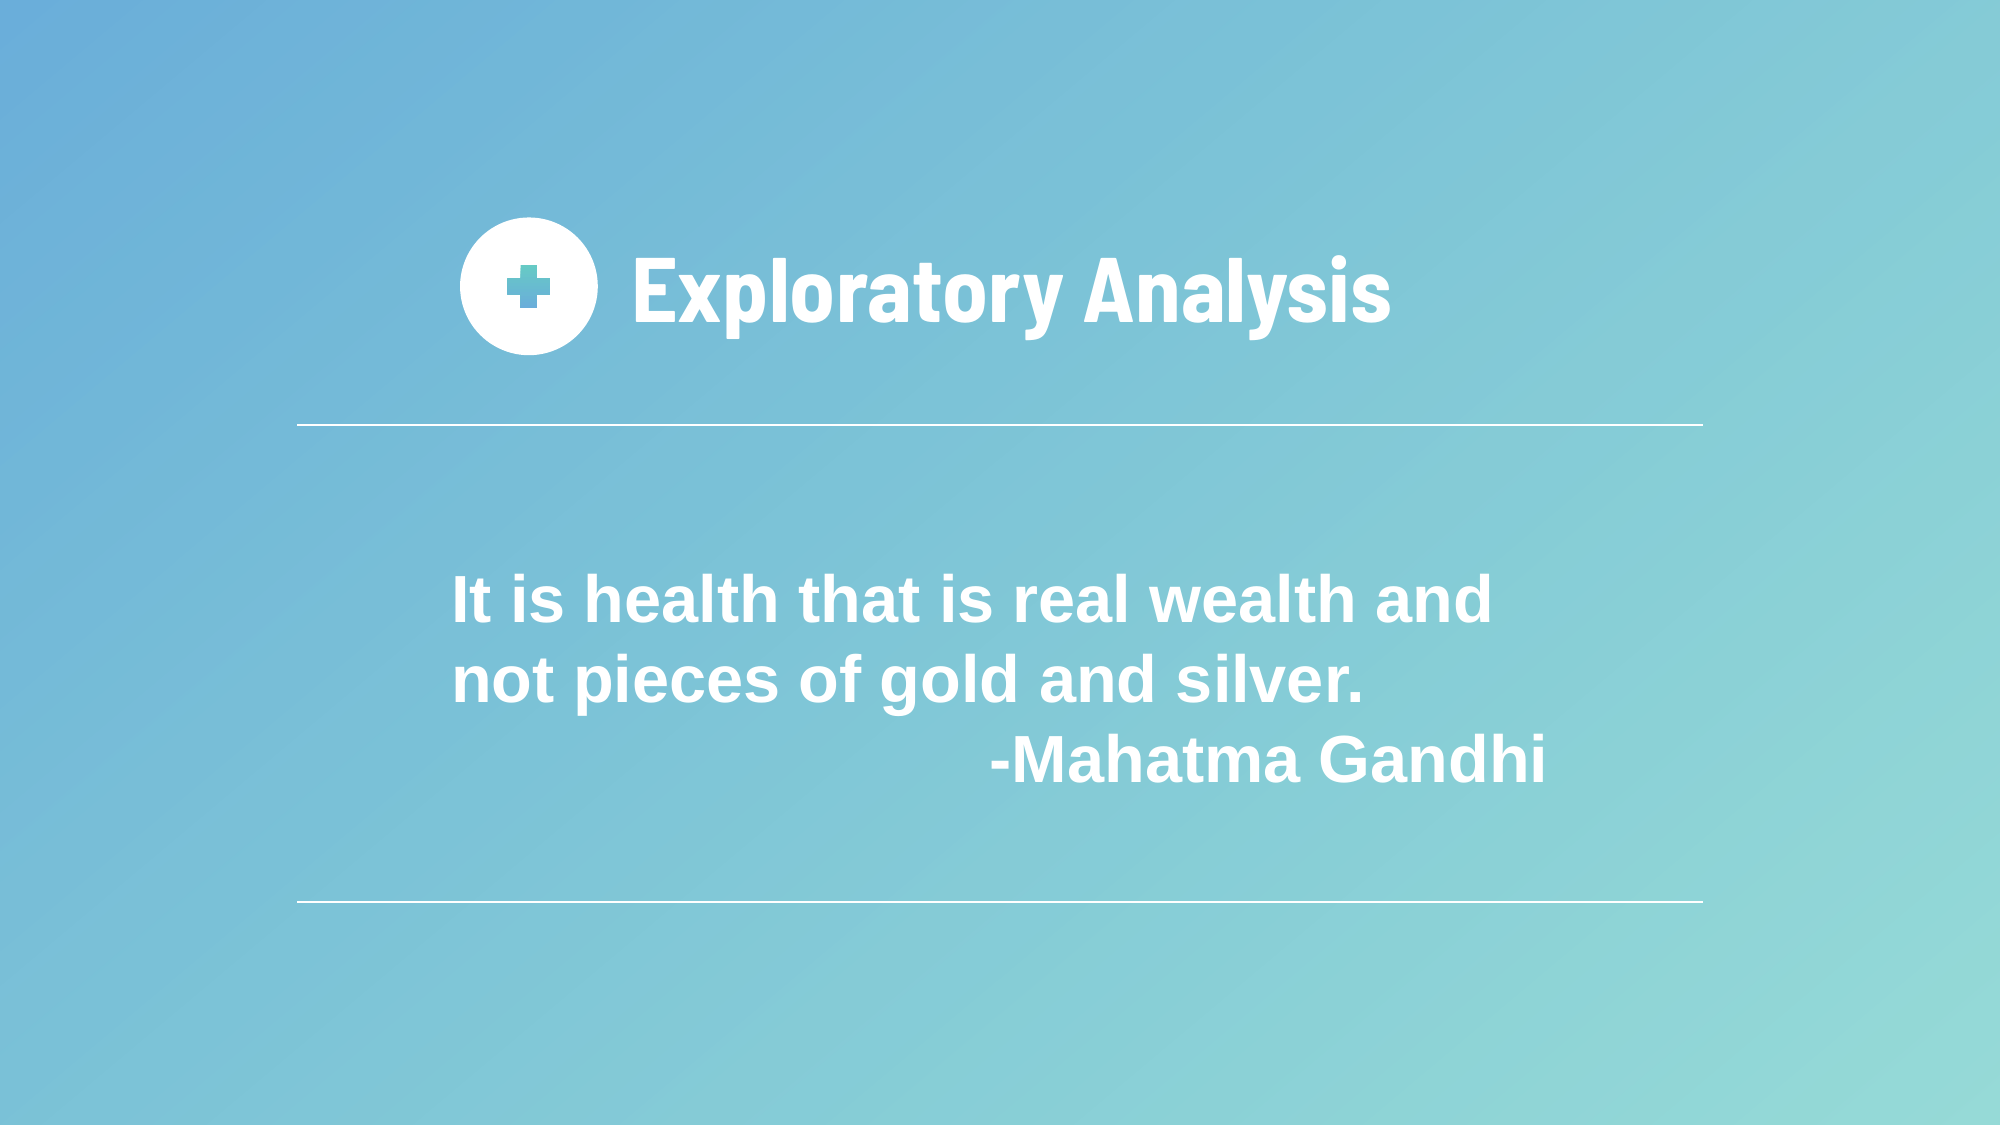

Exploratory Analysis

It is health that is real wealth and not pieces of gold and silver.
 -Mahatma Gandhi